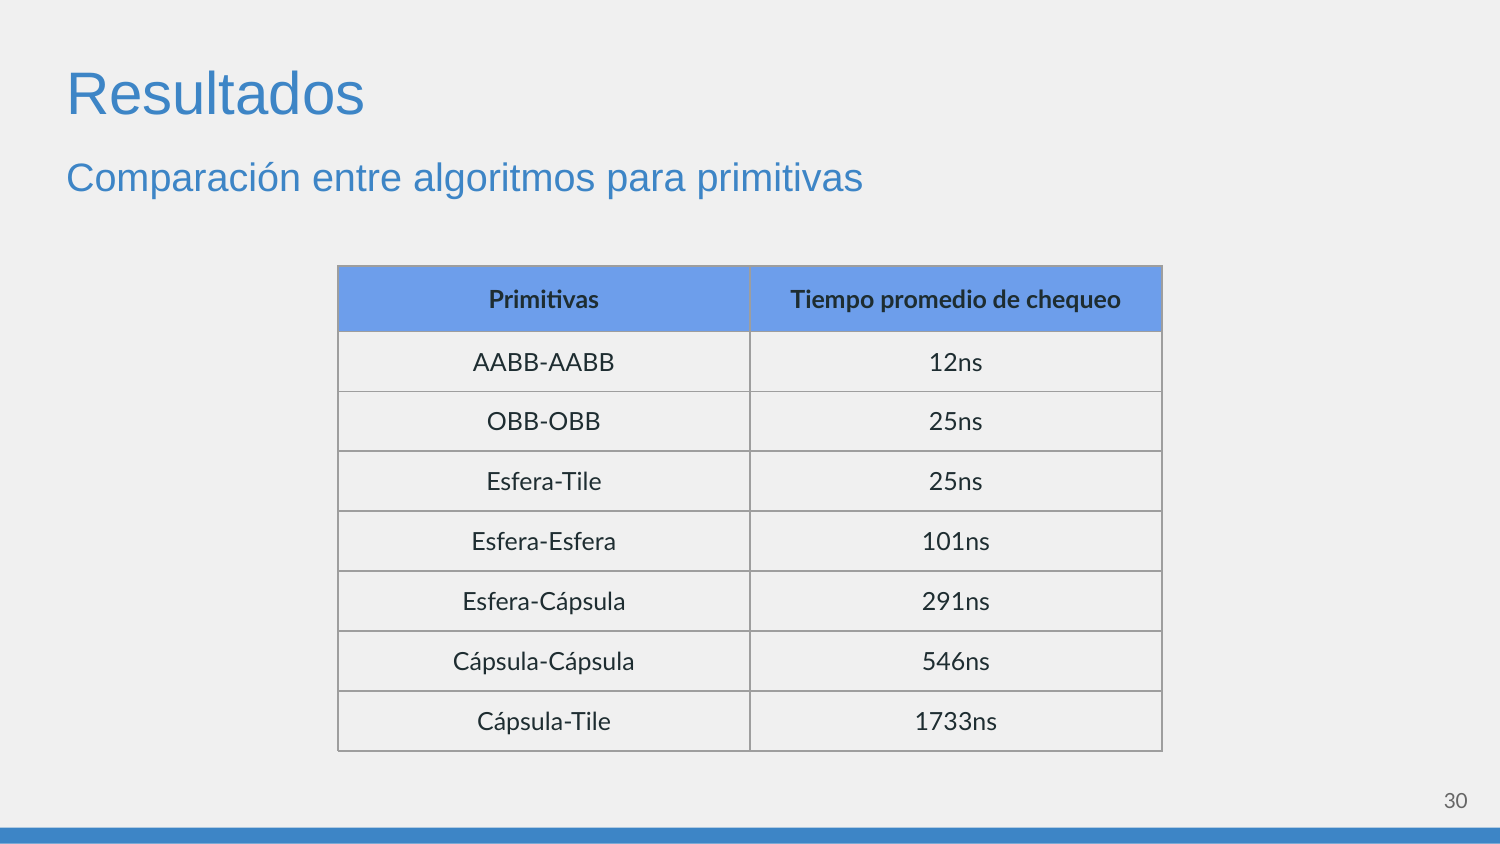

# Resultados
Comparación entre algoritmos para primitivas
| Primitivas | Tiempo promedio de chequeo |
| --- | --- |
| AABB-AABB | 12ns |
| OBB-OBB | 25ns |
| Esfera-Tile | 25ns |
| Esfera-Esfera | 101ns |
| Esfera-Cápsula | 291ns |
| Cápsula-Cápsula | 546ns |
| Cápsula-Tile | 1733ns |
30